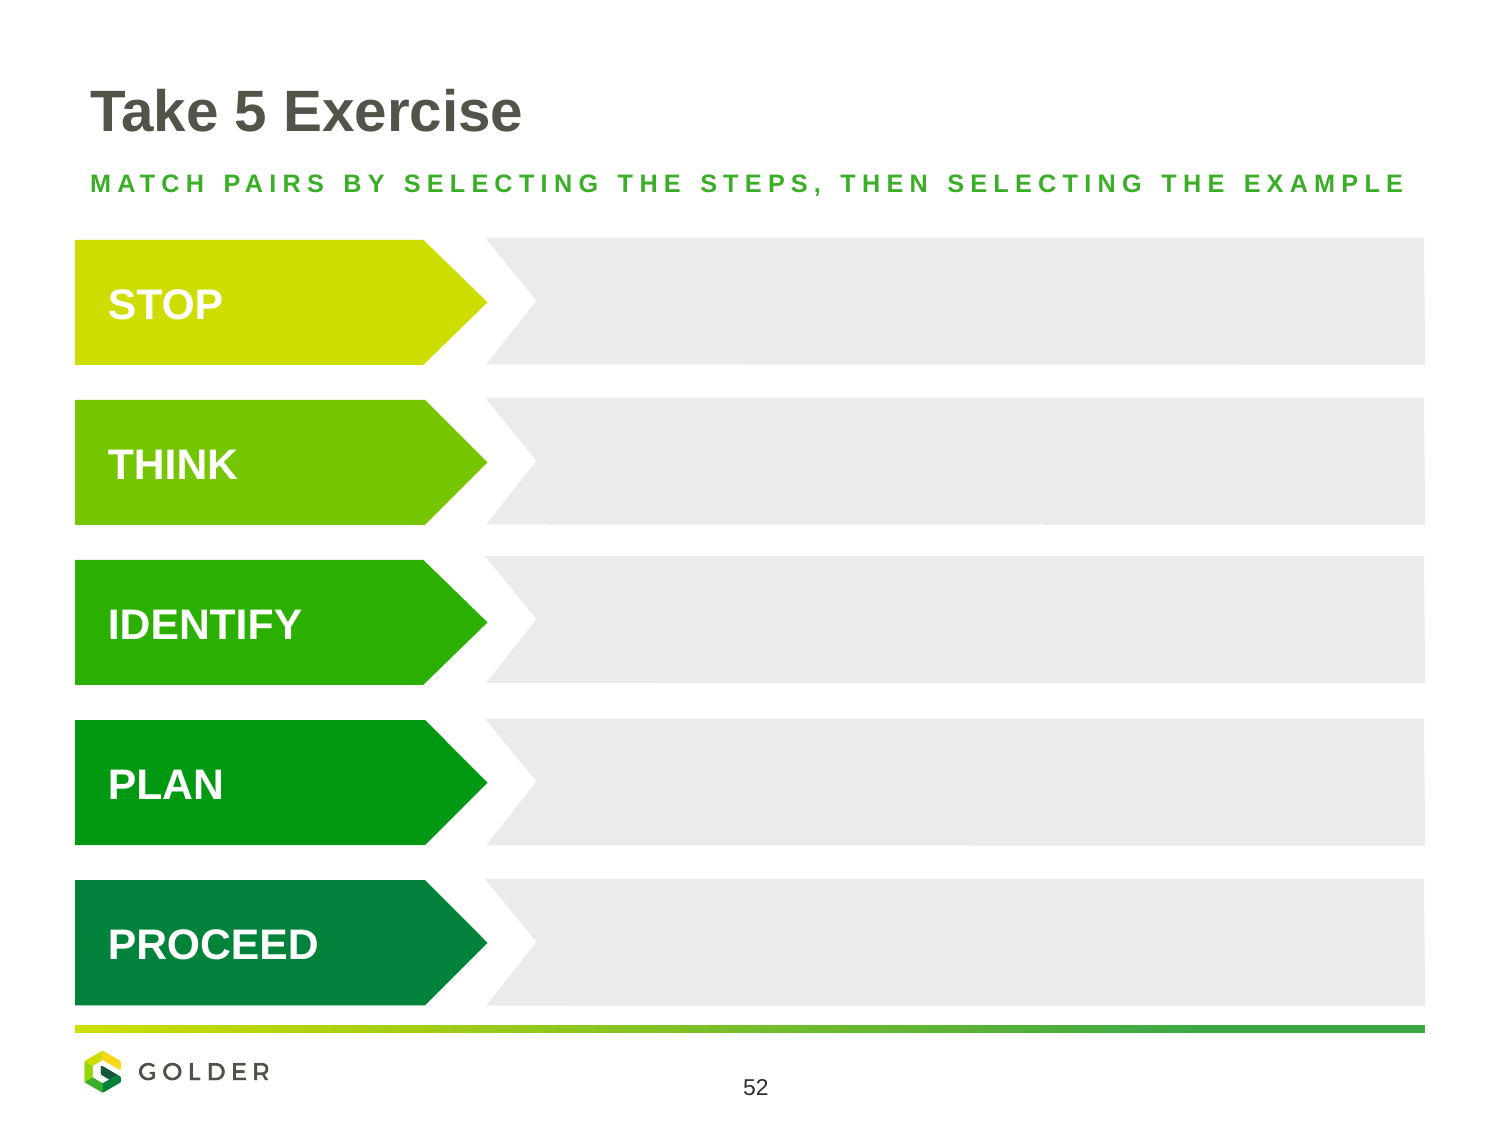

# Take 5 Exercise
Match pairs by selecting the steps, then selecting the example

STOP

THINK

IDENTIFY

PLAN

PROCEED
52